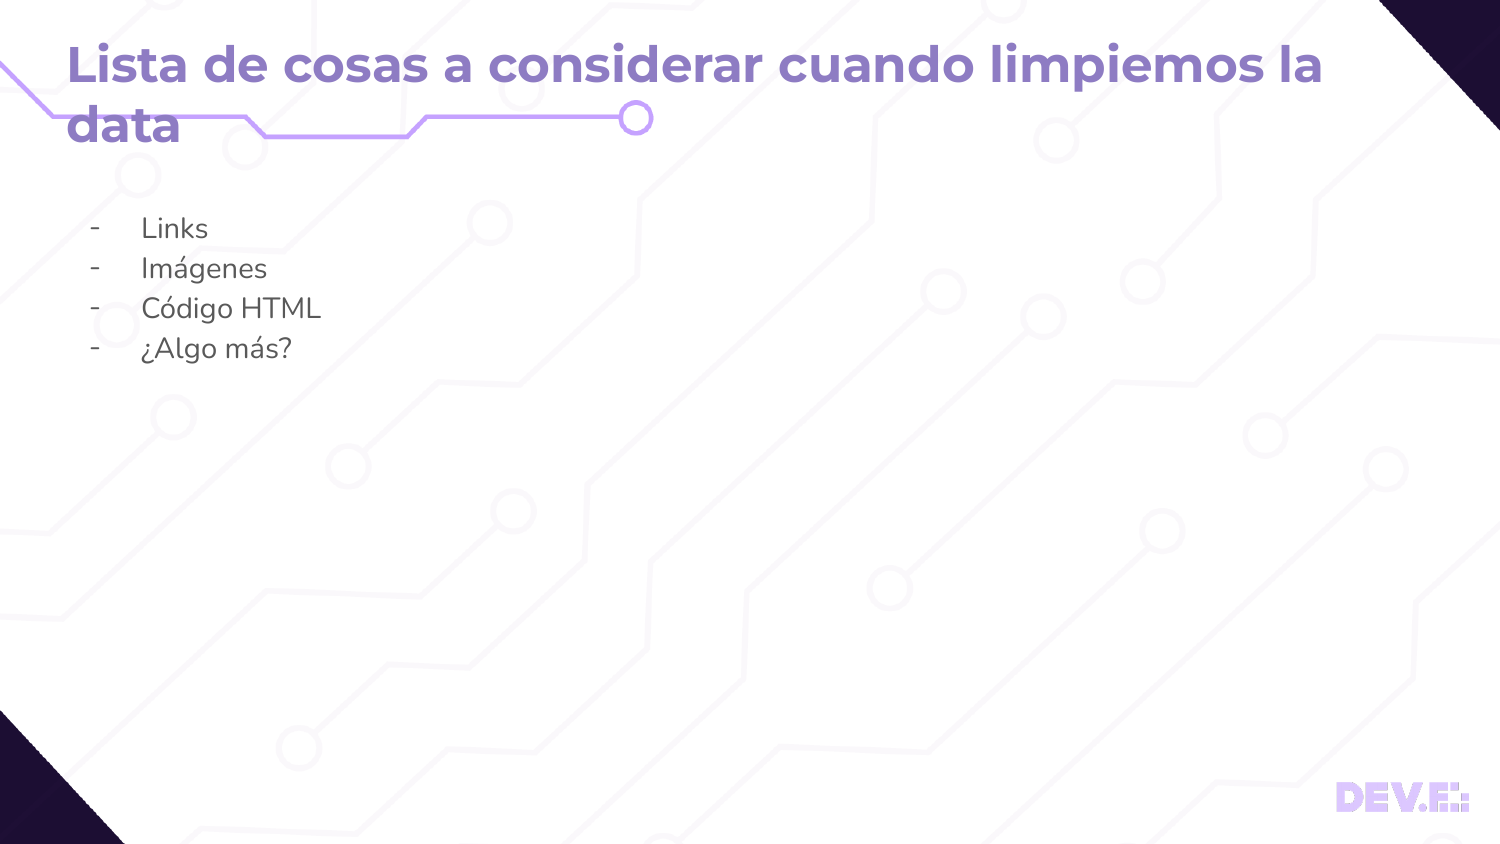

# Lista de cosas a considerar cuando limpiemos la data
Links
Imágenes
Código HTML
¿Algo más?